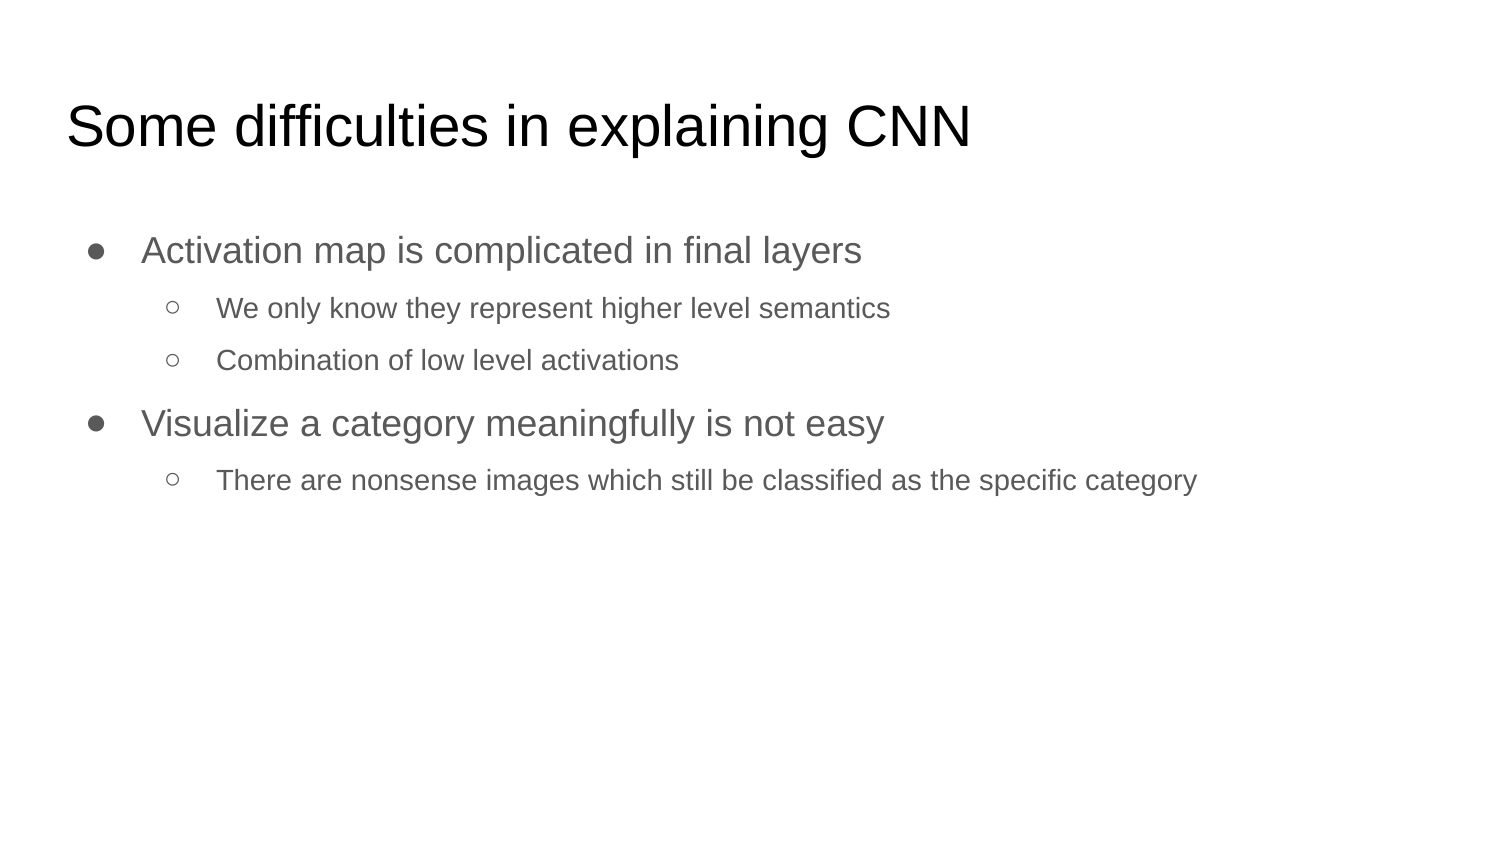

# Some difficulties in explaining CNN
Activation map is complicated in final layers
We only know they represent higher level semantics
Combination of low level activations
Visualize a category meaningfully is not easy
There are nonsense images which still be classified as the specific category